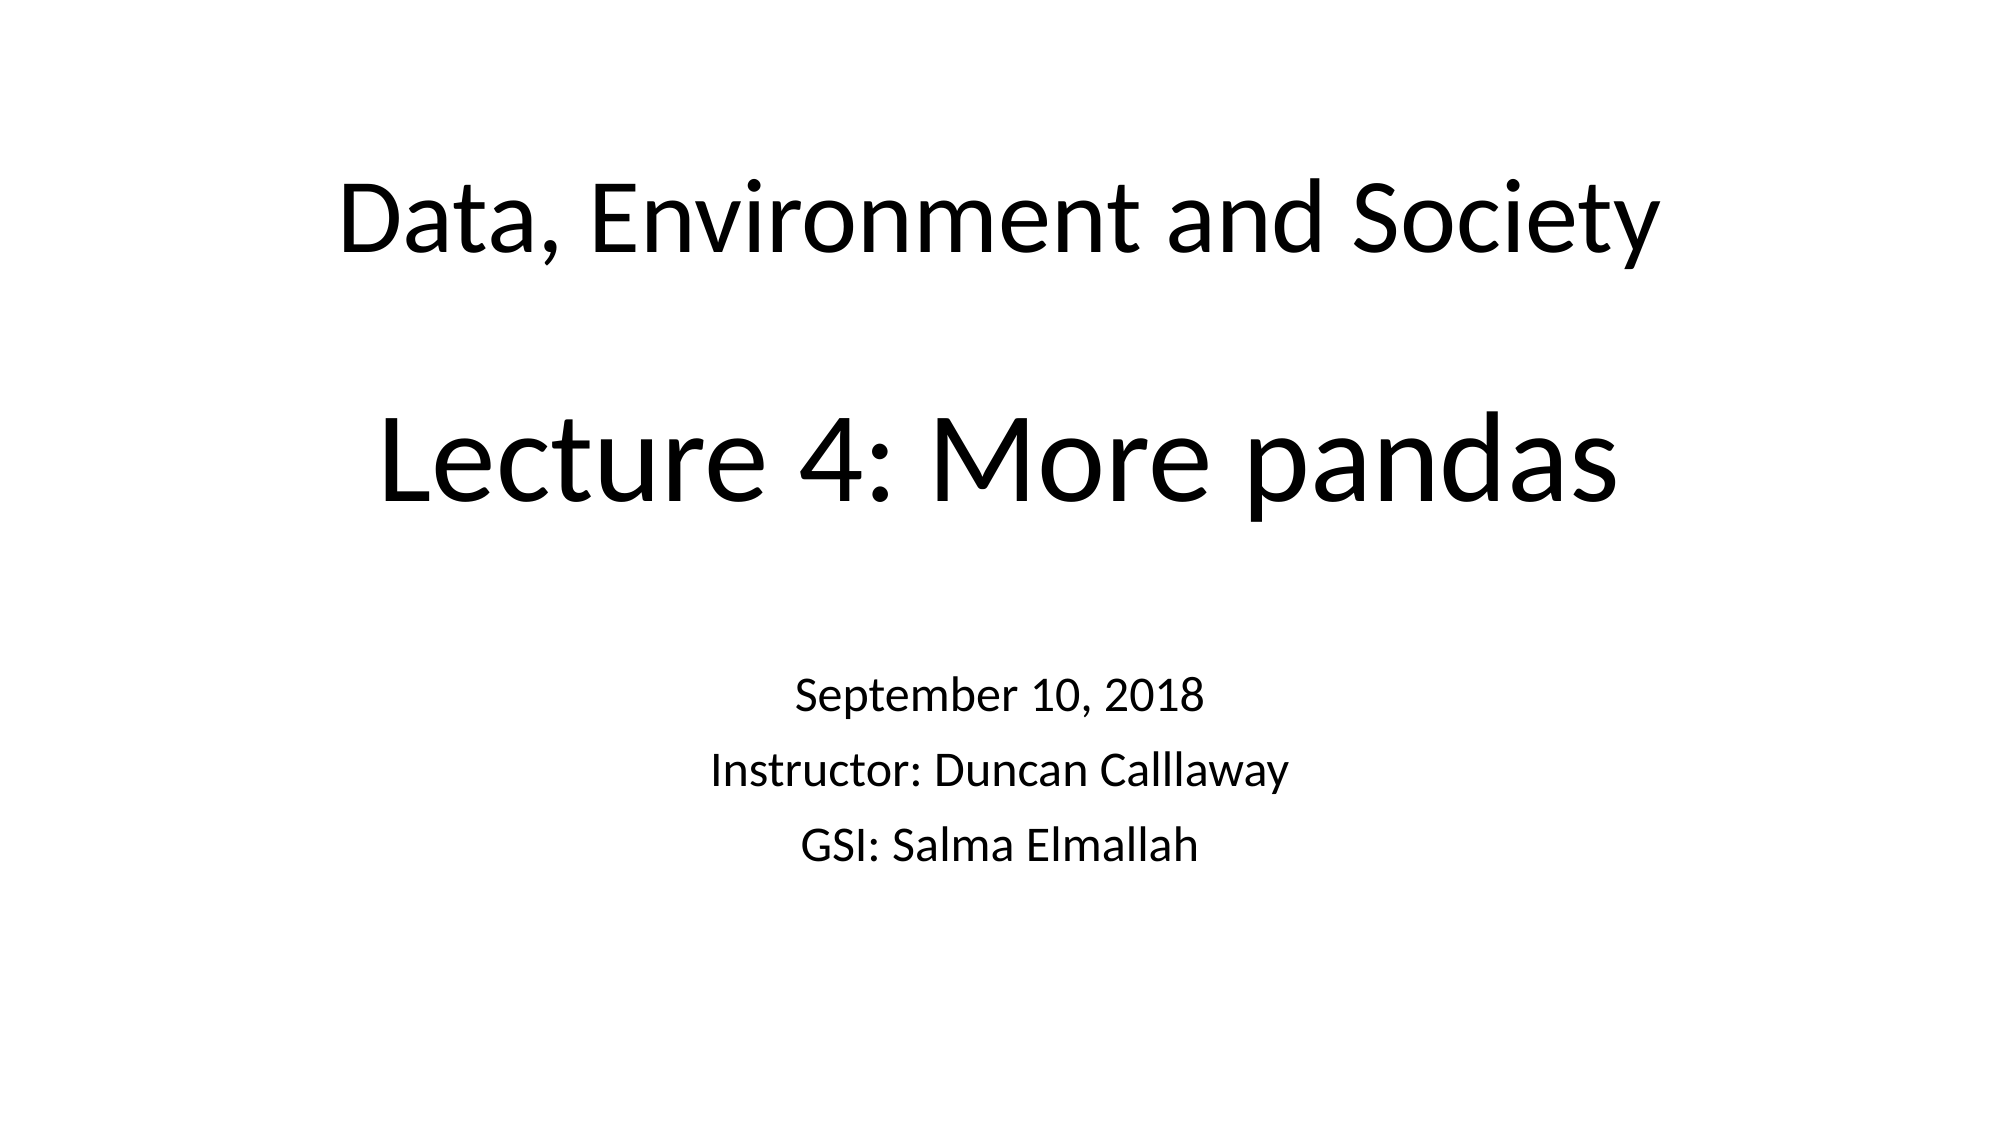

# Data, Environment and Society Lecture 4: More pandas
September 10, 2018
Instructor: Duncan Calllaway
GSI: Salma Elmallah